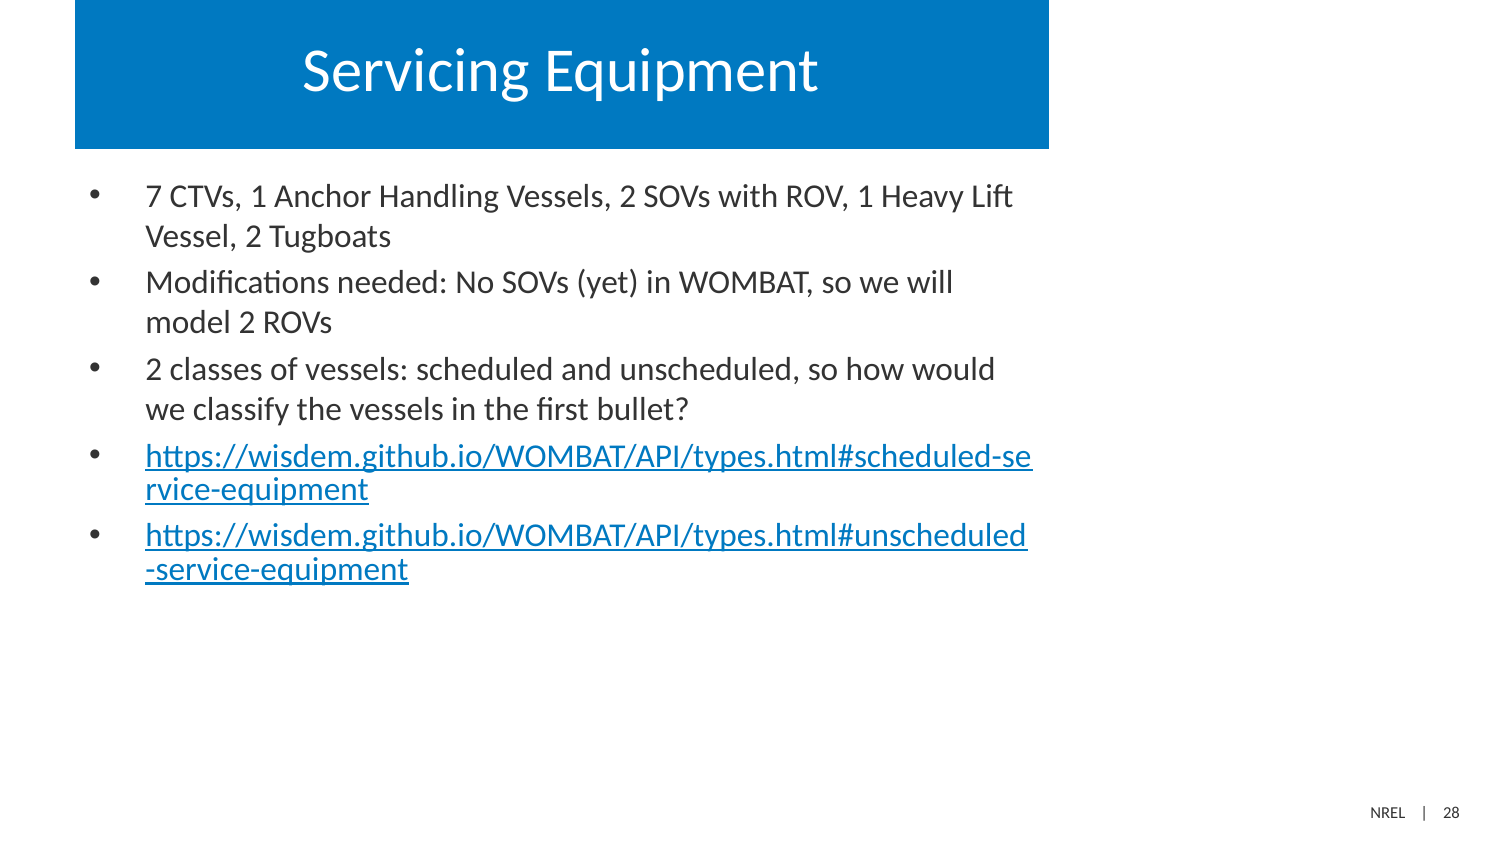

# Servicing Equipment
7 CTVs, 1 Anchor Handling Vessels, 2 SOVs with ROV, 1 Heavy Lift Vessel, 2 Tugboats
Modifications needed: No SOVs (yet) in WOMBAT, so we will model 2 ROVs
2 classes of vessels: scheduled and unscheduled, so how would we classify the vessels in the first bullet?
https://wisdem.github.io/WOMBAT/API/types.html#scheduled-service-equipment
https://wisdem.github.io/WOMBAT/API/types.html#unscheduled-service-equipment